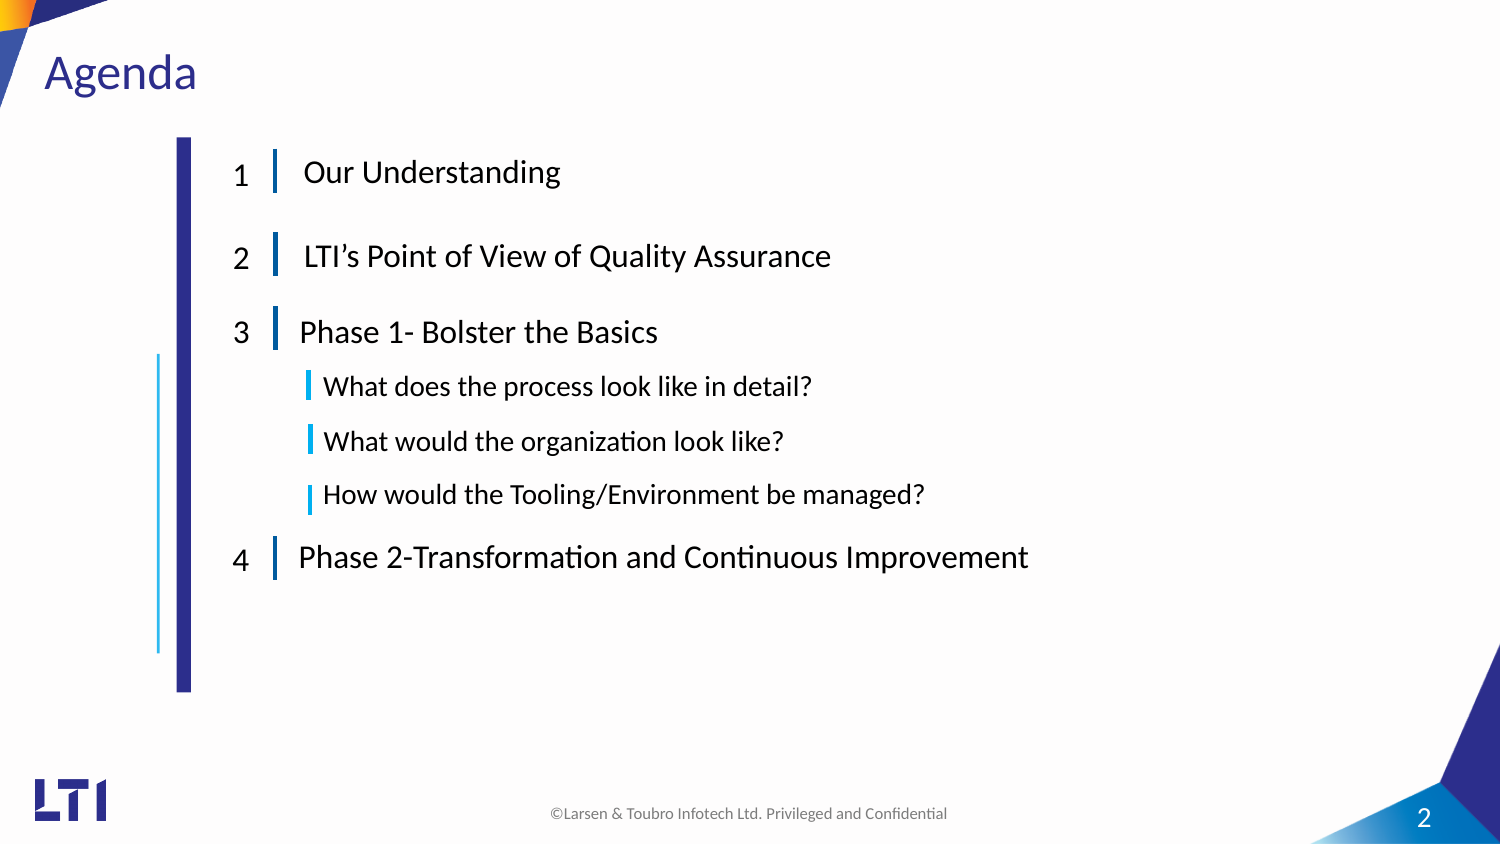

# Agenda

Our Understanding
1
LTI’s Point of View of Quality Assurance
2
Phase 1- Bolster the Basics

3
What does the process look like in detail?

What would the organization look like?
How would the Tooling/Environment be managed?

Phase 2-Transformation and Continuous Improvement
4